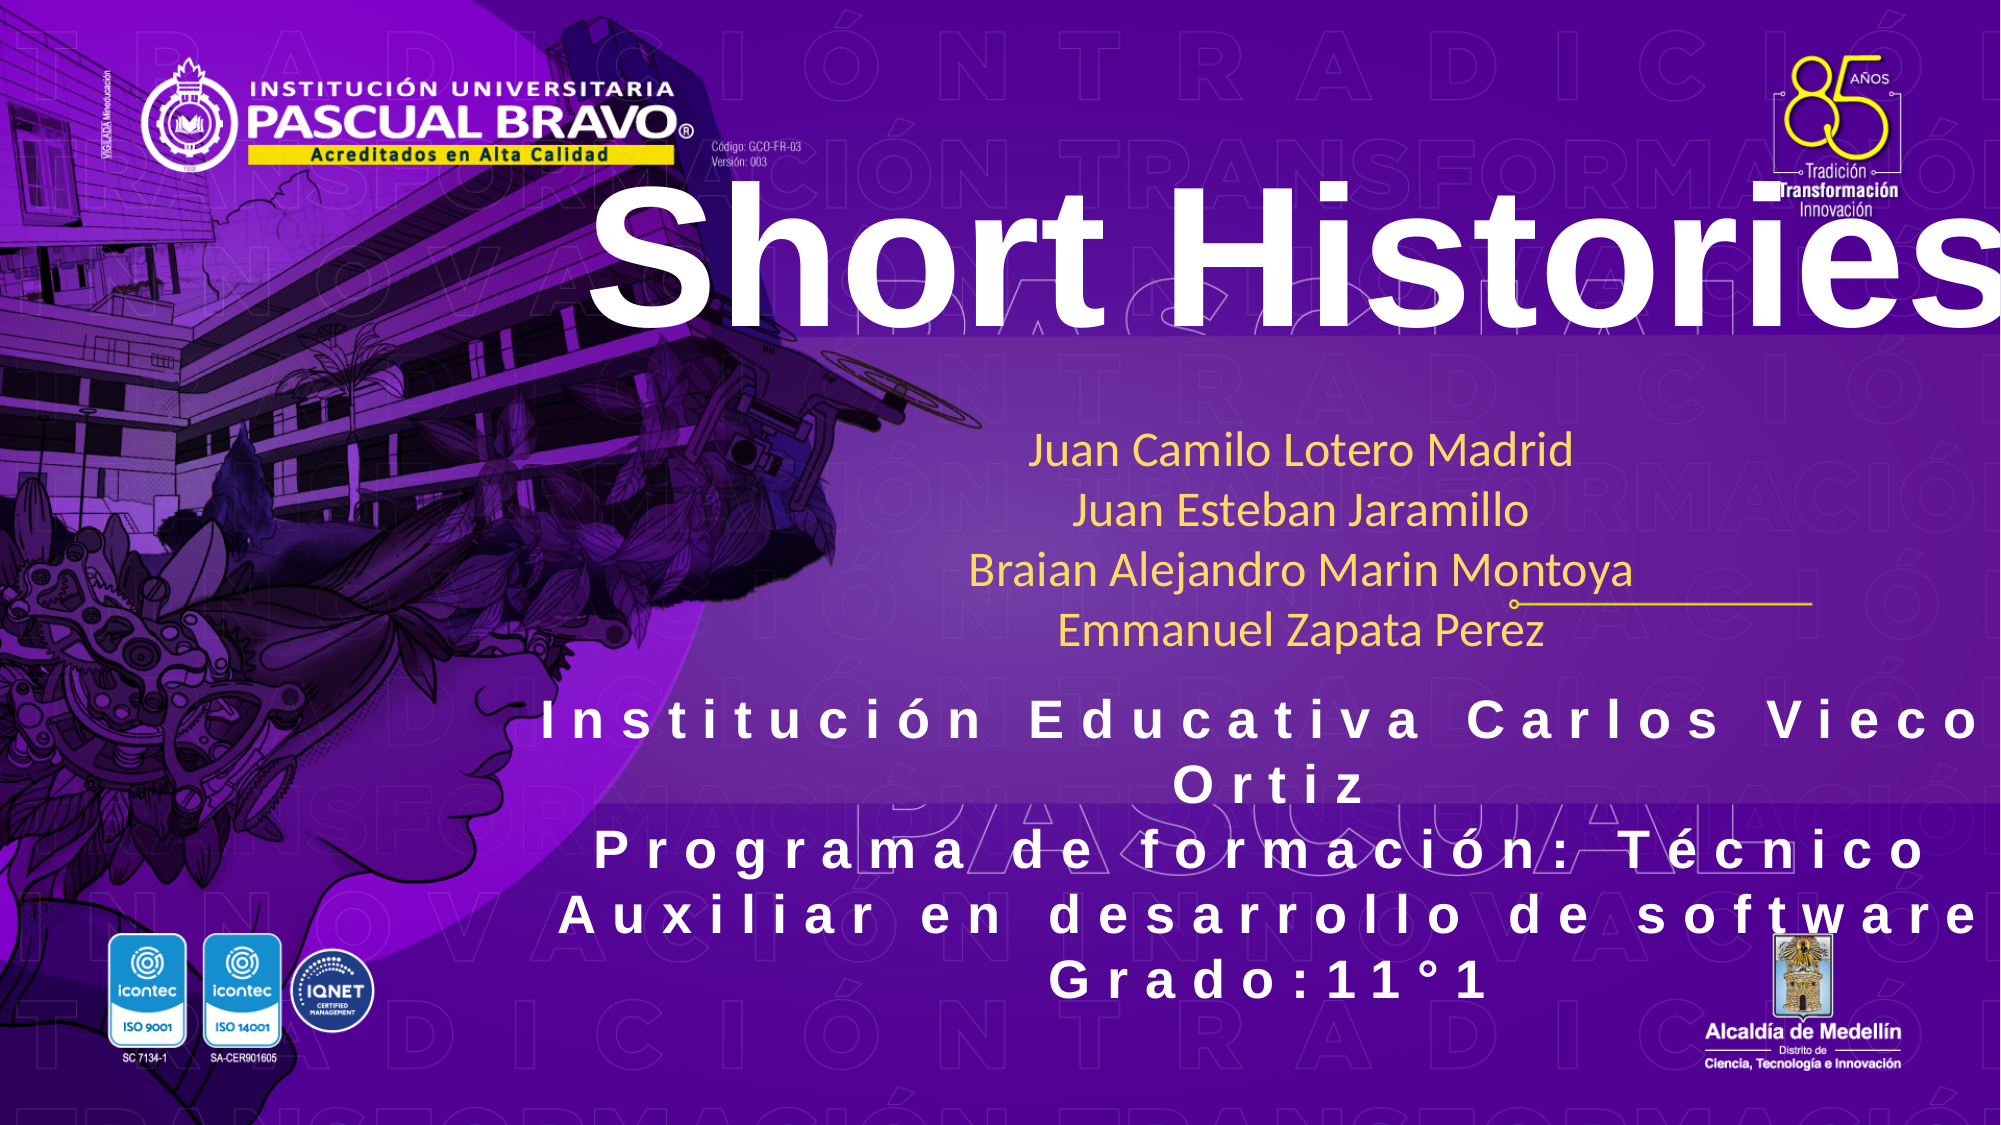

Short Histories
Juan Camilo Lotero Madrid
Juan Esteban Jaramillo
Braian Alejandro Marin Montoya
Emmanuel Zapata Perez
Institución Educativa Carlos Vieco Ortiz
Programa de formación: Técnico Auxiliar en desarrollo de software
Grado:11°1